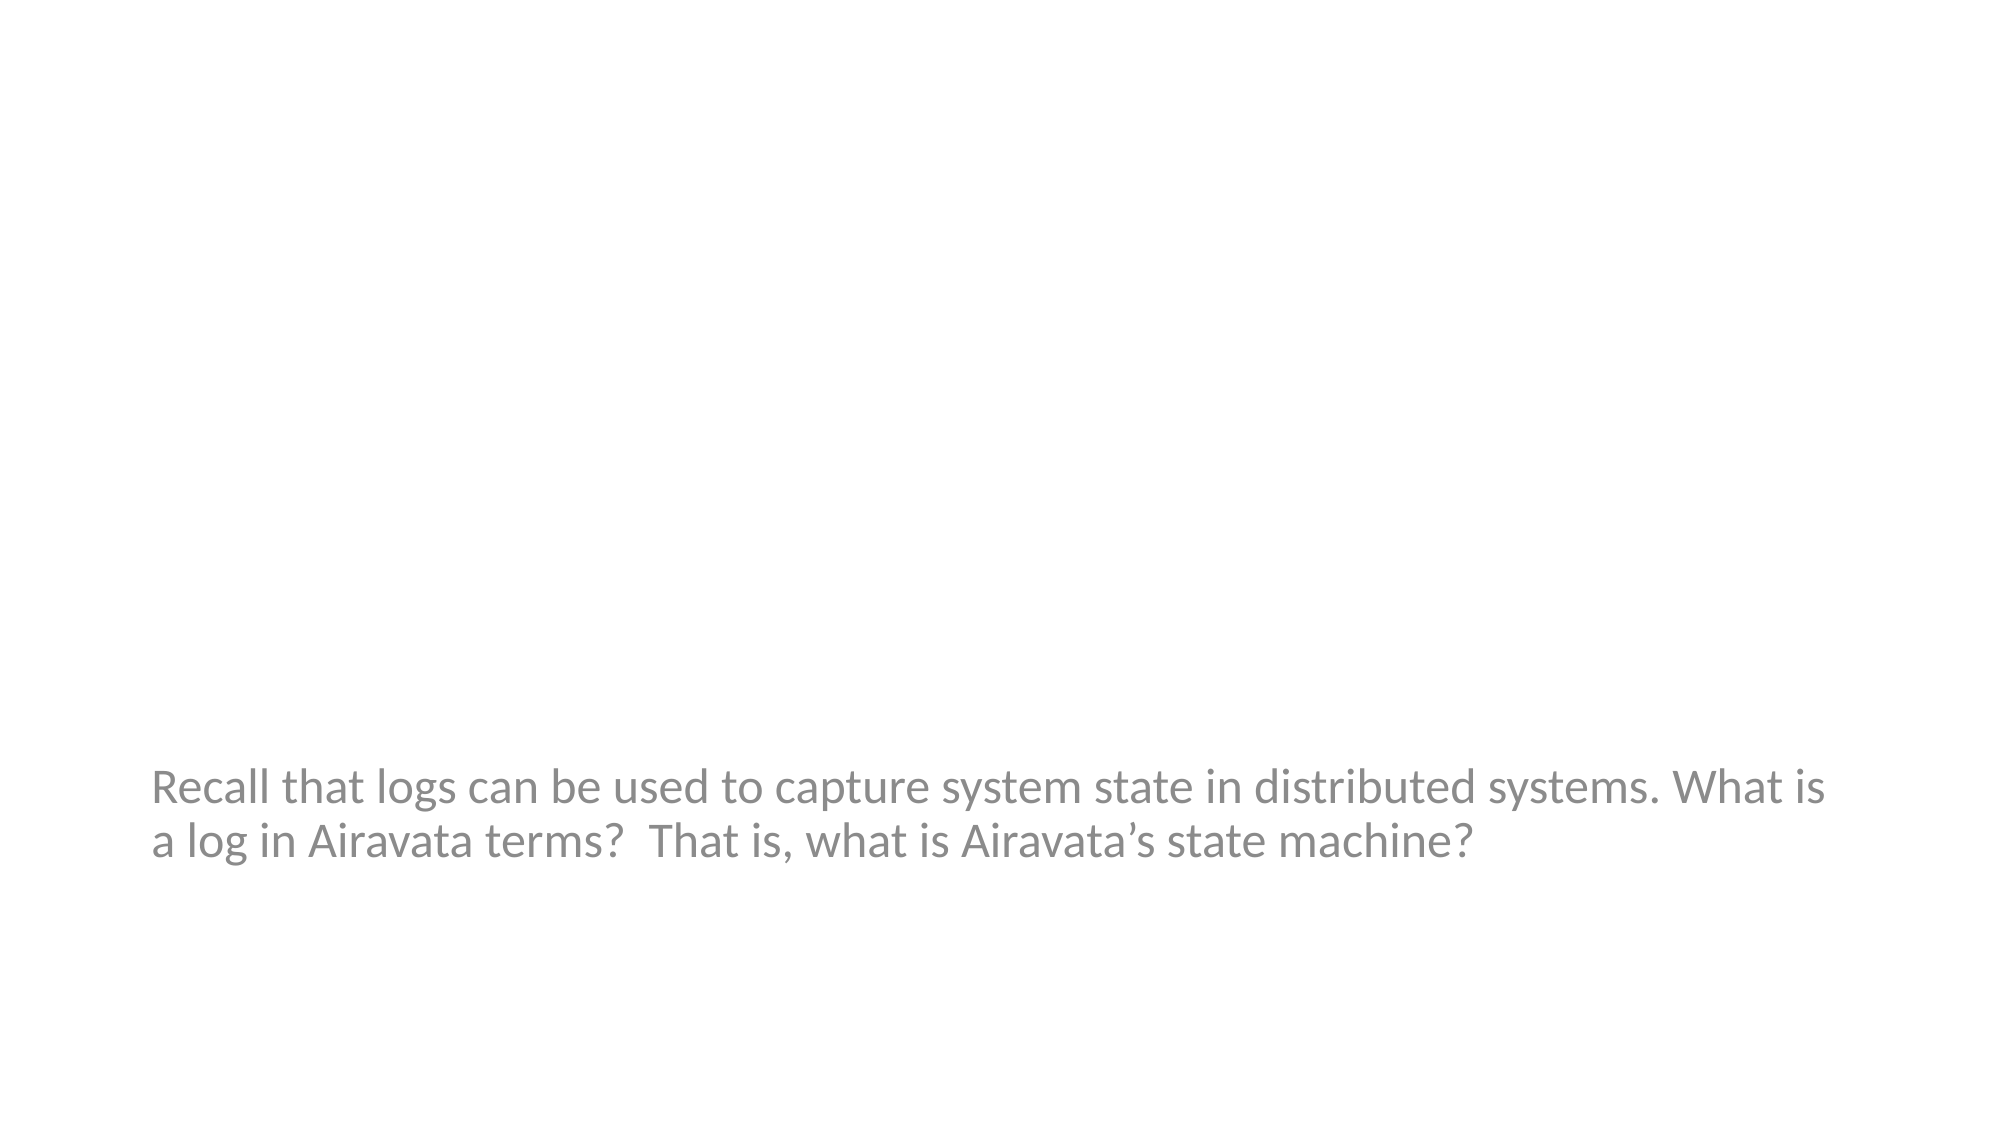

# Logs and Airavata
Recall that logs can be used to capture system state in distributed systems. What is a log in Airavata terms?  That is, what is Airavata’s state machine?